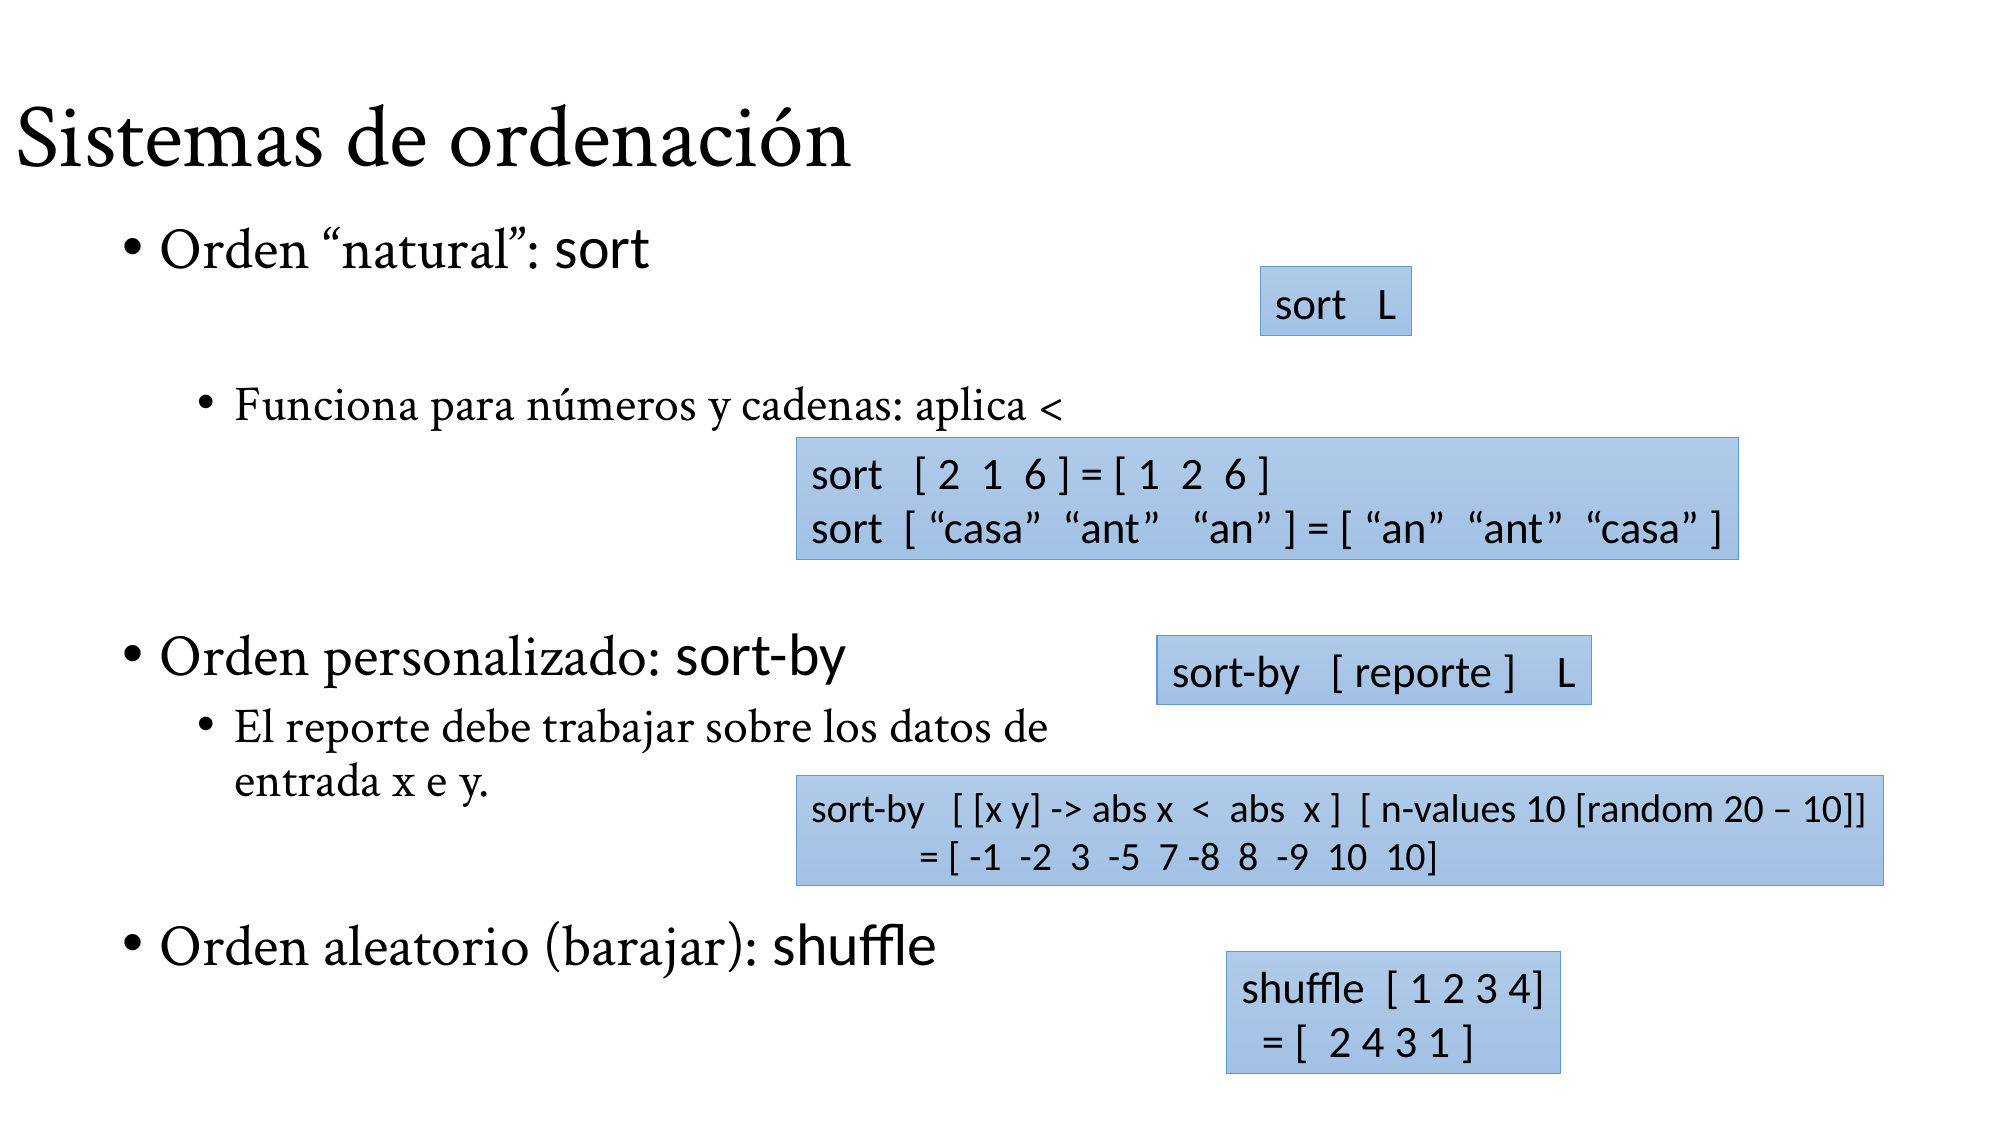

# Sistemas de ordenación
Orden “natural”: sort

Funciona para números y cadenas: aplica <

Orden personalizado: sort-by
El reporte debe trabajar sobre los datos de entrada x e y.

Orden aleatorio (barajar): shuffle

sort   L
sort   [ 2  1  6 ] = [ 1  2  6 ]
sort  [ “casa”  “ant”   “an” ] = [ “an”  “ant”  “casa” ]
sort-by   [ reporte ]    L
sort-by   [ [x y] -> abs x  <  abs  x ]  [ n-values 10 [random 20 – 10]]
            = [ -1  -2  3  -5  7 -8  8  -9  10  10]
shuffle  [ 1 2 3 4]
  = [  2 4 3 1 ]